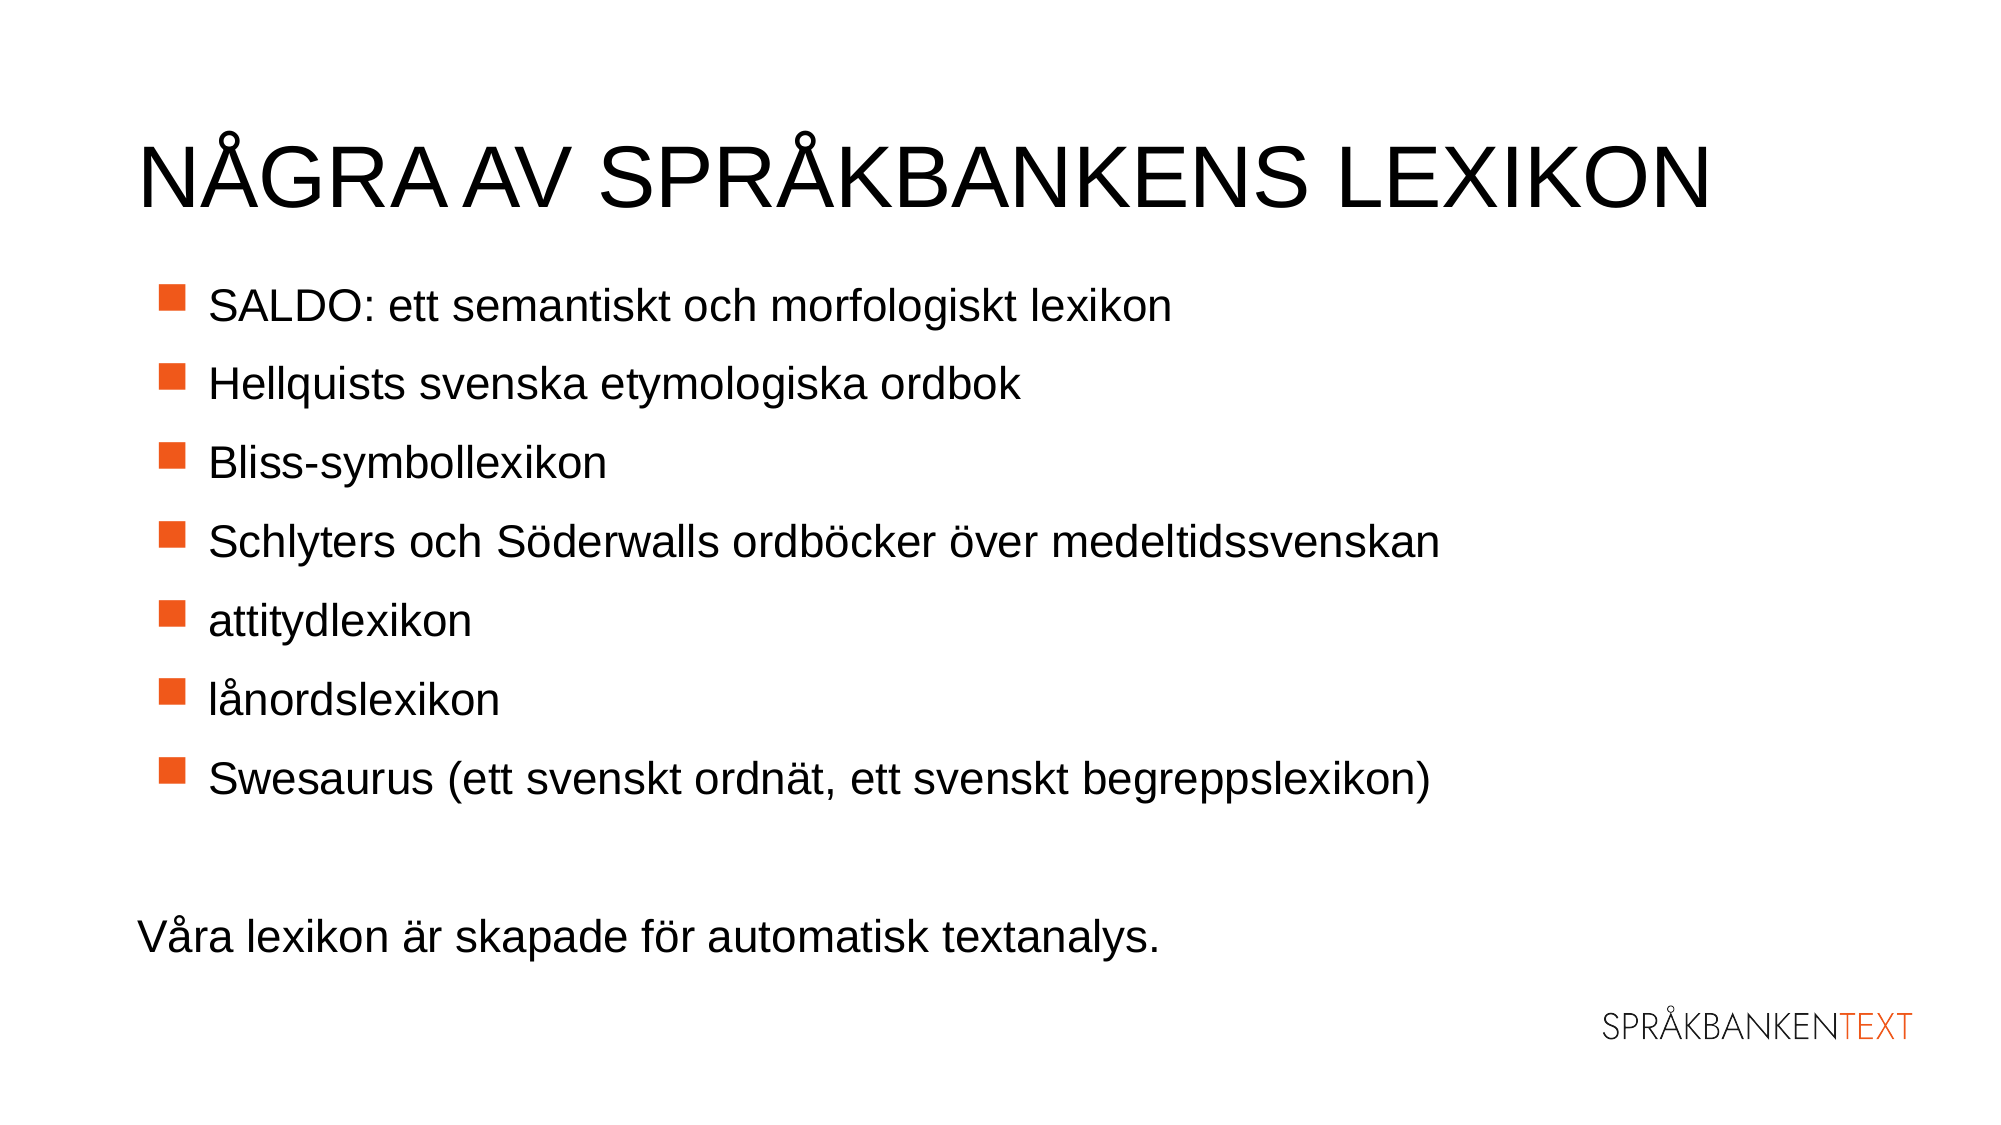

# Några av Språkbankens lexikon
SALDO: ett semantiskt och morfologiskt lexikon
Hellquists svenska etymologiska ordbok
Bliss-symbollexikon
Schlyters och Söderwalls ordböcker över medeltidssvenskan
attitydlexikon
lånordslexikon
Swesaurus (ett svenskt ordnät, ett svenskt begreppslexikon)

Våra lexikon är skapade för automatisk textanalys.